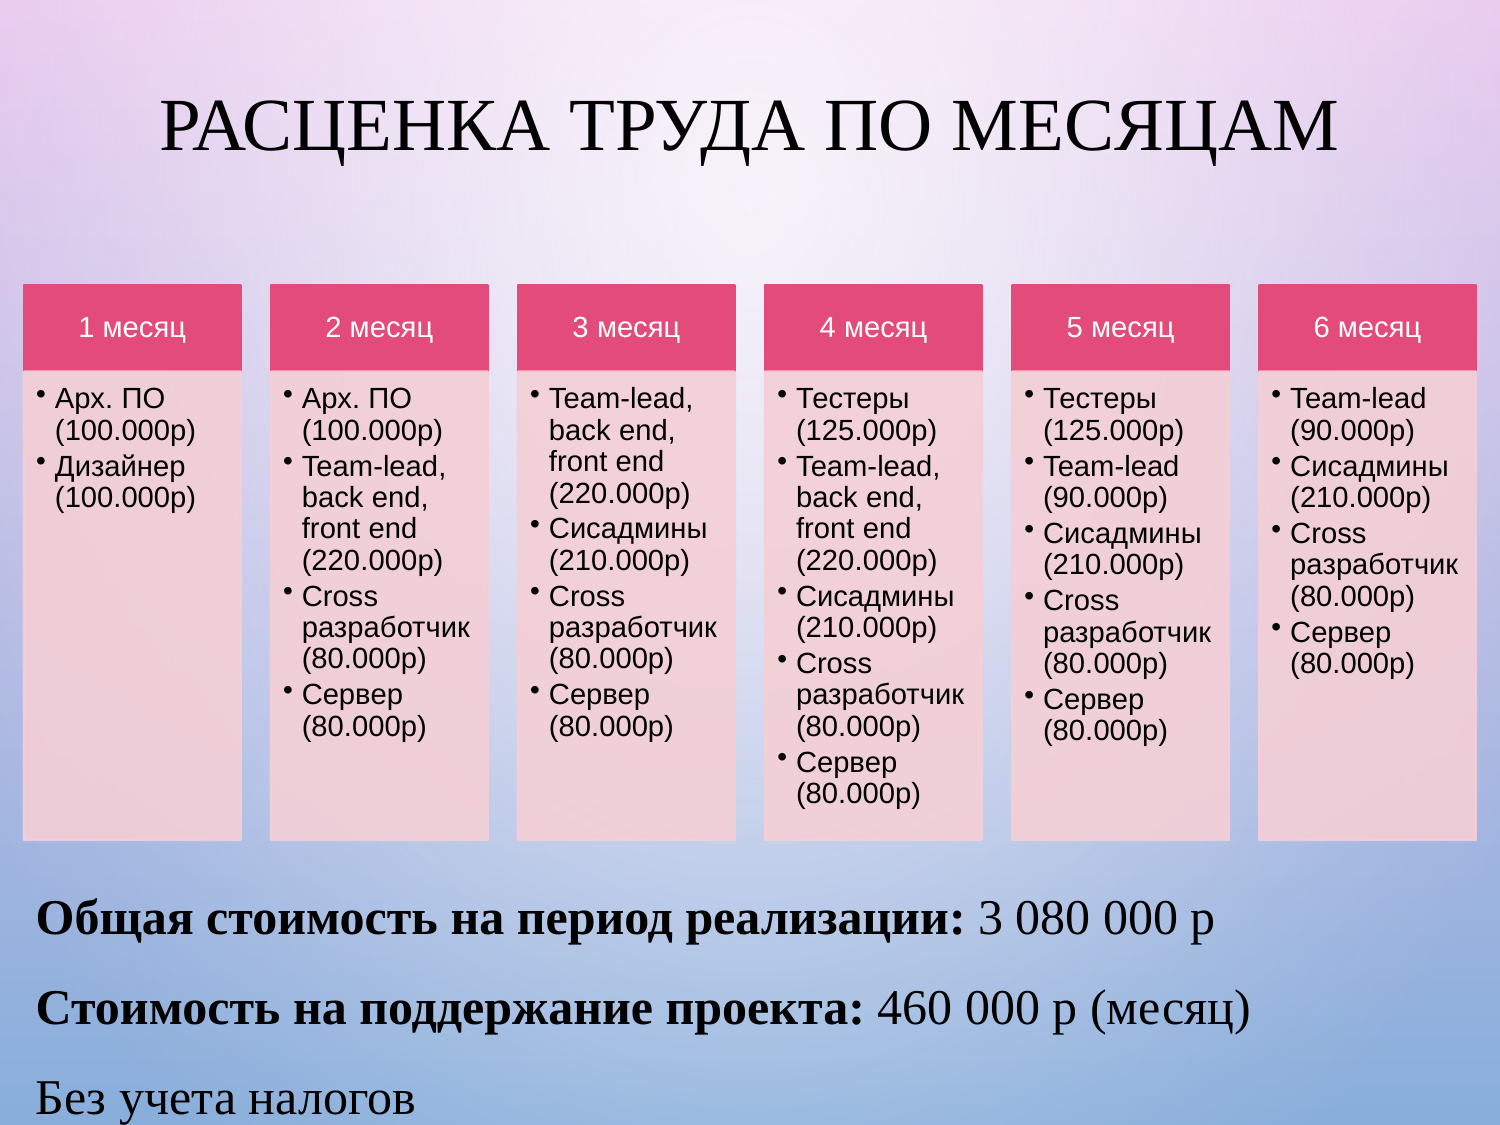

# Расценка труда по месяцам
1 месяц
Арх. ПО (100.000р)
Дизайнер (100.000р)
2 месяц
Арх. ПО (100.000р)
Team-lead, back end, front end (220.000р)
Cross разработчик (80.000р)
Сервер (80.000р)
3 месяц
Team-lead, back end, front end (220.000р)
Сисадмины (210.000р)
Cross разработчик (80.000р)
Сервер (80.000р)
4 месяц
Тестеры (125.000р)
Team-lead, back end, front end (220.000р)
Сисадмины (210.000р)
Cross разработчик (80.000р)
Сервер (80.000р)
5 месяц
Тестеры (125.000р)
Team-lead (90.000р)
Сисадмины (210.000р)
Cross разработчик (80.000р)
Сервер (80.000р)
6 месяц
Team-lead (90.000р)
Сисадмины (210.000р)
Cross разработчик (80.000р)
Сервер (80.000р)
Общая стоимость на период реализации: 3 080 000 р
Стоимость на поддержание проекта: 460 000 р (месяц)
Без учета налогов